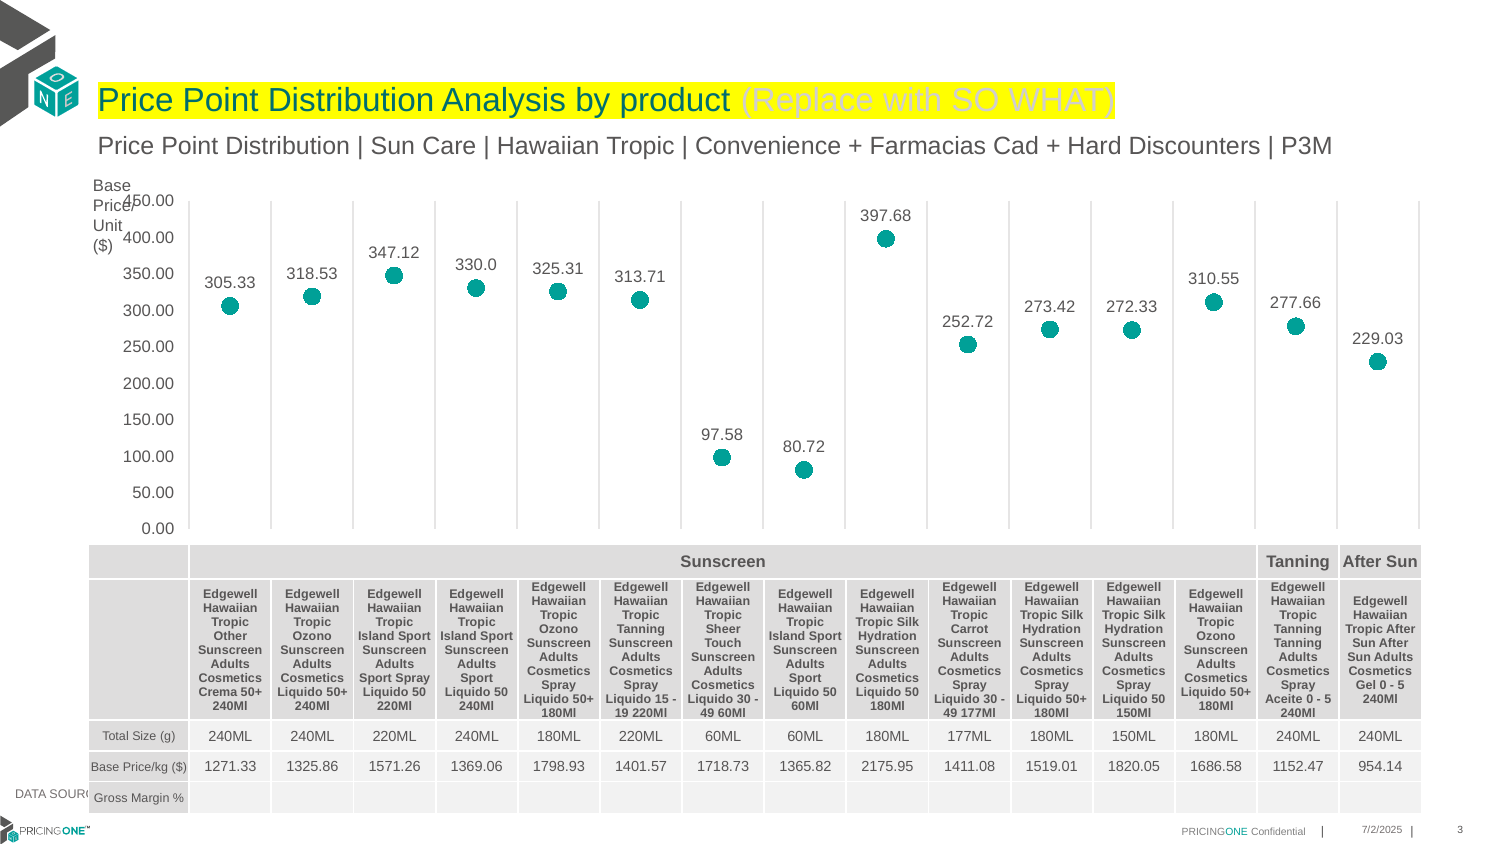

# Price Point Distribution Analysis by product (Replace with SO WHAT)
Price Point Distribution | Sun Care | Hawaiian Tropic | Convenience + Farmacias Cad + Hard Discounters | P3M
Base Price/Unit ($)

### Chart

| Category | Base Price/Unit |
|---|---|
| Edgewell Hawaiian Tropic Other Sunscreen Adults Cosmetics Crema 50+ 240Ml | 305.33 |
| Edgewell Hawaiian Tropic Ozono Sunscreen Adults Cosmetics Liquido 50+ 240Ml | 318.53 |
| Edgewell Hawaiian Tropic Island Sport Sunscreen Adults Sport Spray Liquido 50 220Ml | 347.12 |
| Edgewell Hawaiian Tropic Island Sport Sunscreen Adults Sport Liquido 50 240Ml | 330.0 |
| Edgewell Hawaiian Tropic Ozono Sunscreen Adults Cosmetics Spray Liquido 50+ 180Ml | 325.31 |
| Edgewell Hawaiian Tropic Tanning Sunscreen Adults Cosmetics Spray Liquido 15 - 19 220Ml | 313.71 |
| Edgewell Hawaiian Tropic Sheer Touch Sunscreen Adults Cosmetics Liquido 30 - 49 60Ml | 97.58 |
| Edgewell Hawaiian Tropic Island Sport Sunscreen Adults Sport Liquido 50 60Ml | 80.72 |
| Edgewell Hawaiian Tropic Silk Hydration Sunscreen Adults Cosmetics Liquido 50 180Ml | 397.68 |
| Edgewell Hawaiian Tropic Carrot Sunscreen Adults Cosmetics Spray Liquido 30 - 49 177Ml | 252.72 |
| Edgewell Hawaiian Tropic Silk Hydration Sunscreen Adults Cosmetics Spray Liquido 50+ 180Ml | 273.42 |
| Edgewell Hawaiian Tropic Silk Hydration Sunscreen Adults Cosmetics Spray Liquido 50 150Ml | 272.33 |
| Edgewell Hawaiian Tropic Ozono Sunscreen Adults Cosmetics Liquido 50+ 180Ml | 310.55 |
| Edgewell Hawaiian Tropic Tanning Tanning Adults Cosmetics Spray Aceite 0 - 5 240Ml | 277.66 |
| Edgewell Hawaiian Tropic After Sun After Sun Adults Cosmetics Gel 0 - 5 240Ml | 229.03 |
|  | Sunscreen | Sunscreen | Sunscreen | Sunscreen | Sunscreen | Sunscreen | Sunscreen | Sunscreen | Sunscreen | Sunscreen | Sunscreen | Sunscreen | Sunscreen | Tanning | After Sun |
| --- | --- | --- | --- | --- | --- | --- | --- | --- | --- | --- | --- | --- | --- | --- | --- |
|  | Edgewell Hawaiian Tropic Other Sunscreen Adults Cosmetics Crema 50+ 240Ml | Edgewell Hawaiian Tropic Ozono Sunscreen Adults Cosmetics Liquido 50+ 240Ml | Edgewell Hawaiian Tropic Island Sport Sunscreen Adults Sport Spray Liquido 50 220Ml | Edgewell Hawaiian Tropic Island Sport Sunscreen Adults Sport Liquido 50 240Ml | Edgewell Hawaiian Tropic Ozono Sunscreen Adults Cosmetics Spray Liquido 50+ 180Ml | Edgewell Hawaiian Tropic Tanning Sunscreen Adults Cosmetics Spray Liquido 15 - 19 220Ml | Edgewell Hawaiian Tropic Sheer Touch Sunscreen Adults Cosmetics Liquido 30 - 49 60Ml | Edgewell Hawaiian Tropic Island Sport Sunscreen Adults Sport Liquido 50 60Ml | Edgewell Hawaiian Tropic Silk Hydration Sunscreen Adults Cosmetics Liquido 50 180Ml | Edgewell Hawaiian Tropic Carrot Sunscreen Adults Cosmetics Spray Liquido 30 - 49 177Ml | Edgewell Hawaiian Tropic Silk Hydration Sunscreen Adults Cosmetics Spray Liquido 50+ 180Ml | Edgewell Hawaiian Tropic Silk Hydration Sunscreen Adults Cosmetics Spray Liquido 50 150Ml | Edgewell Hawaiian Tropic Ozono Sunscreen Adults Cosmetics Liquido 50+ 180Ml | Edgewell Hawaiian Tropic Tanning Tanning Adults Cosmetics Spray Aceite 0 - 5 240Ml | Edgewell Hawaiian Tropic After Sun After Sun Adults Cosmetics Gel 0 - 5 240Ml |
| Total Size (g) | 240ML | 240ML | 220ML | 240ML | 180ML | 220ML | 60ML | 60ML | 180ML | 177ML | 180ML | 150ML | 180ML | 240ML | 240ML |
| Base Price/kg ($) | 1271.33 | 1325.86 | 1571.26 | 1369.06 | 1798.93 | 1401.57 | 1718.73 | 1365.82 | 2175.95 | 1411.08 | 1519.01 | 1820.05 | 1686.58 | 1152.47 | 954.14 |
| Gross Margin % |  |  |  |  |  |  |  |  |  |  |  |  |  |  |  |
DATA SOURCE: Trade Panel/Retailer Data | April  2025
7/2/2025
3